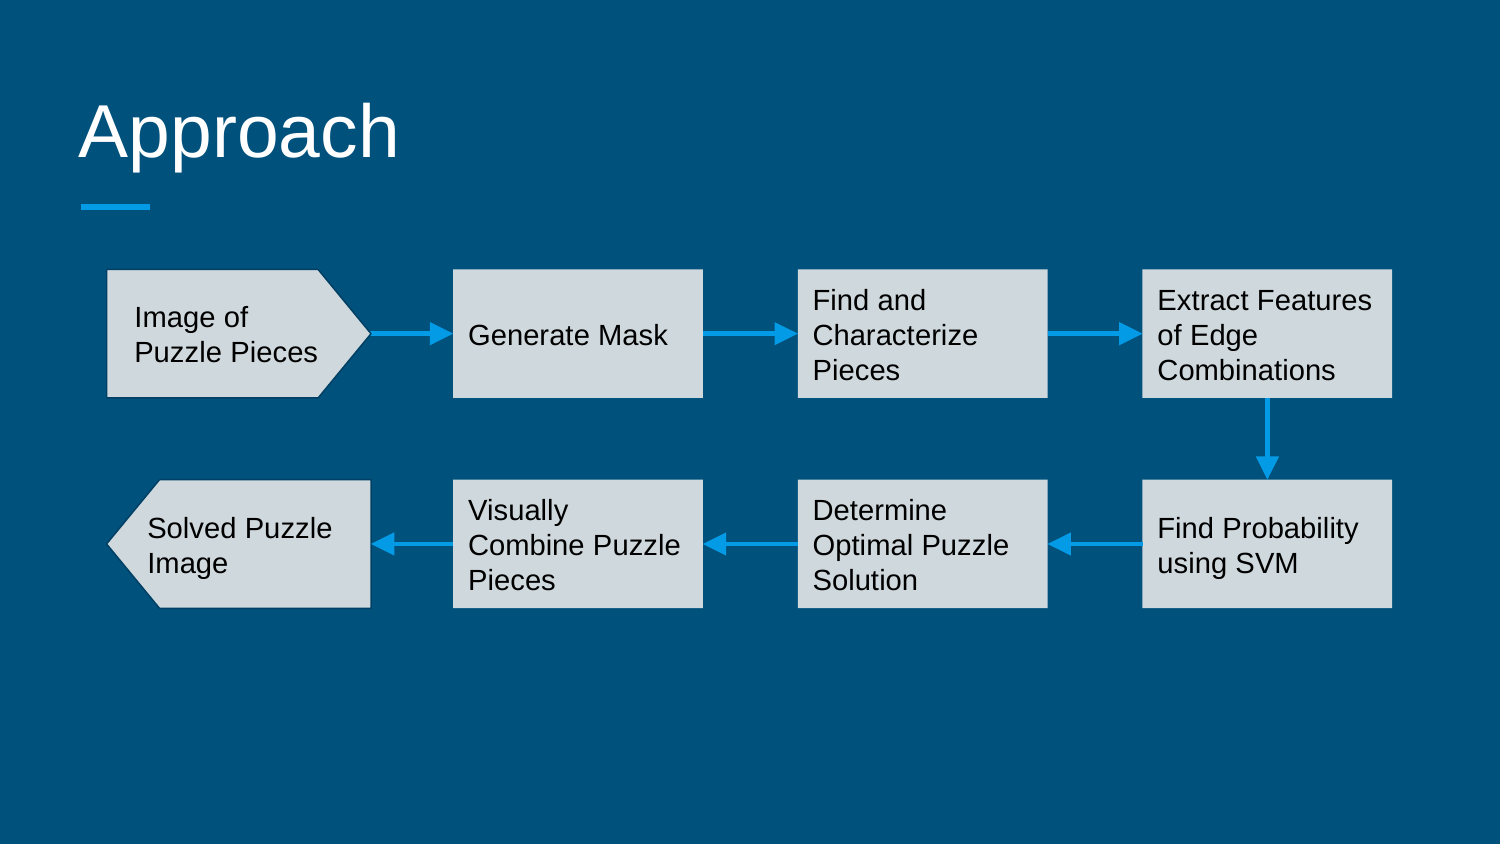

# Approach

Find and Characterize Pieces
Generate Mask
Extract Features of Edge Combinations
Image of Puzzle Pieces

Determine Optimal Puzzle Solution
Visually Combine Puzzle Pieces
Find Probability using SVM
Solved Puzzle Image